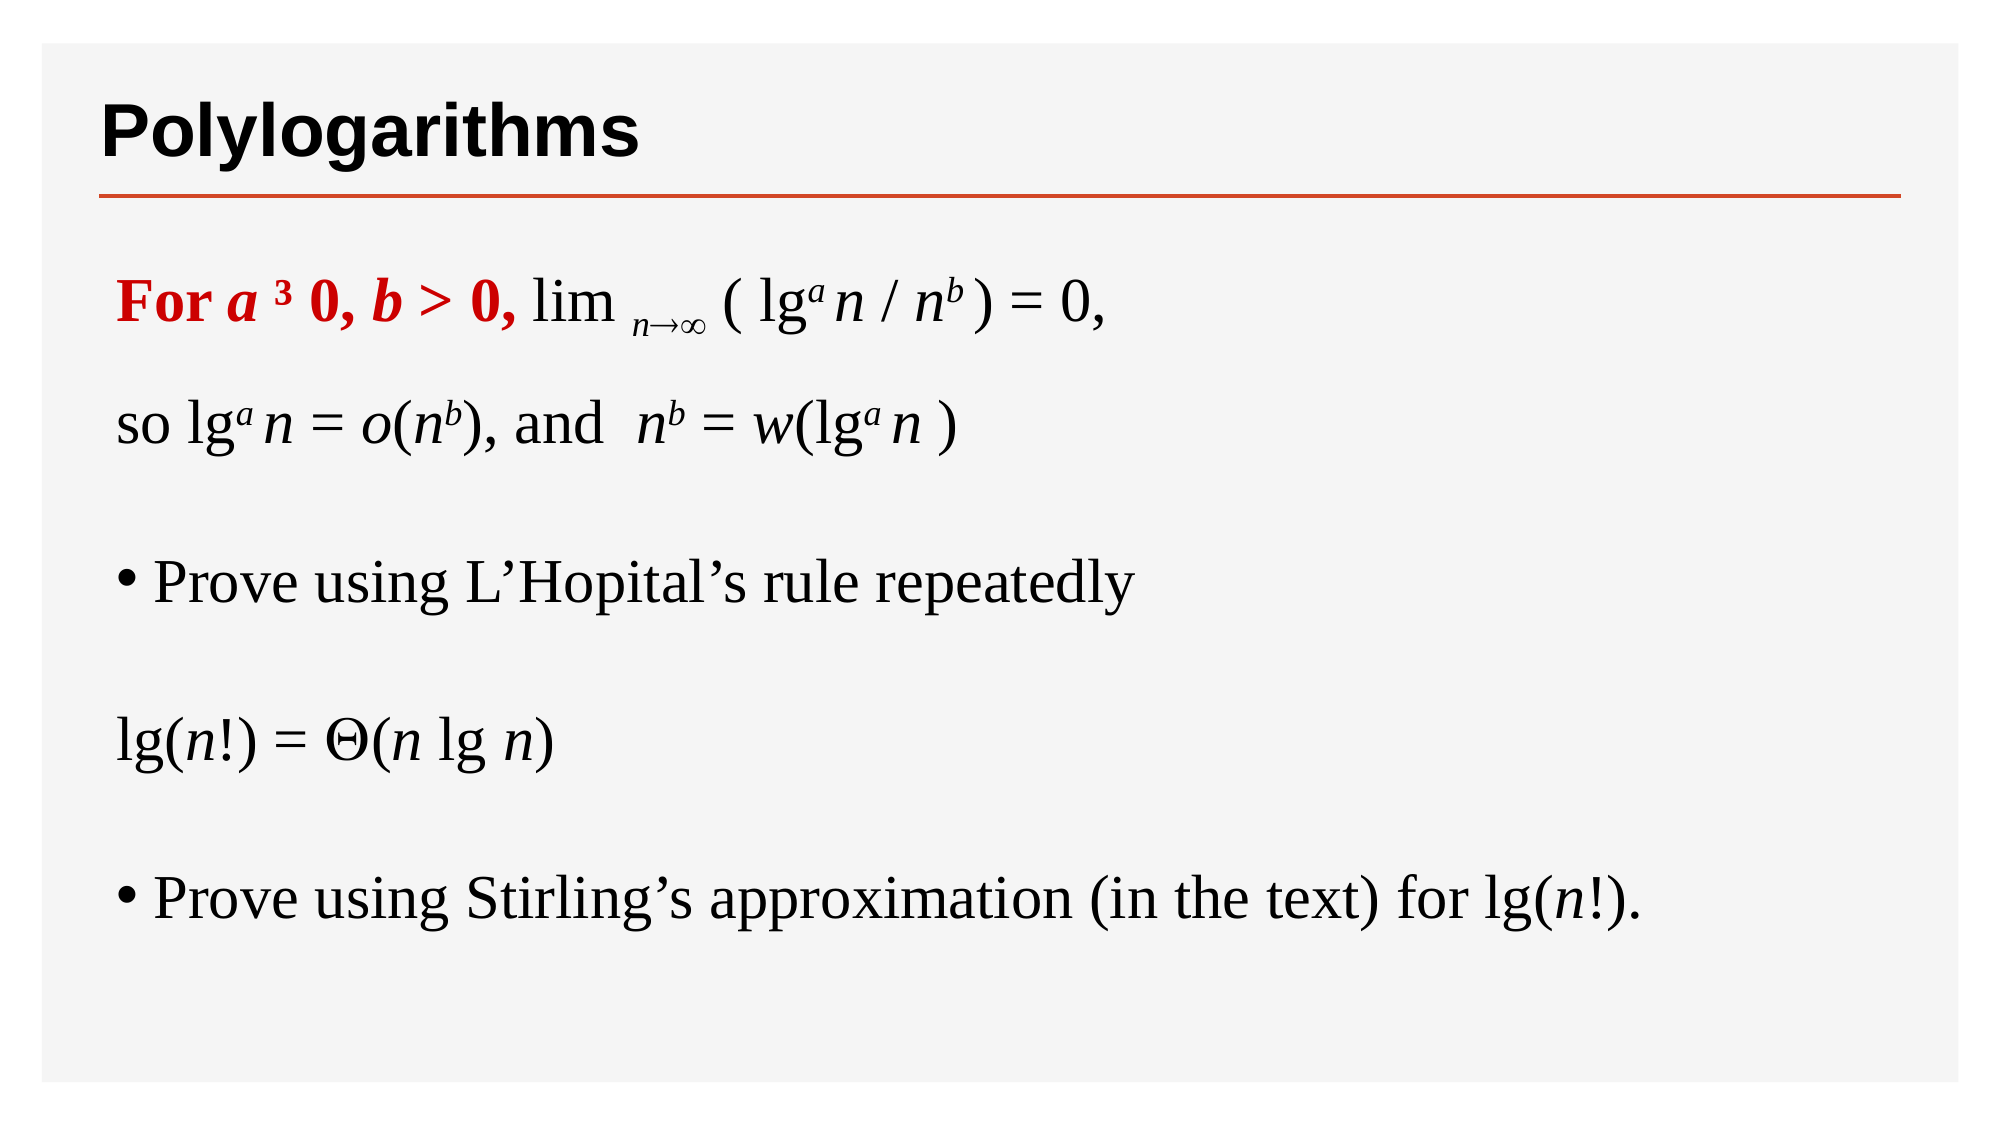

# Polylogarithms
For a ³ 0, b > 0, lim n→∞ ( lga n / nb ) = 0,
so lga n = o(nb), and  nb = w(lga n )
Prove using L’Hopital’s rule repeatedly
lg(n!) = Θ(n lg n)
Prove using Stirling’s approximation (in the text) for lg(n!).